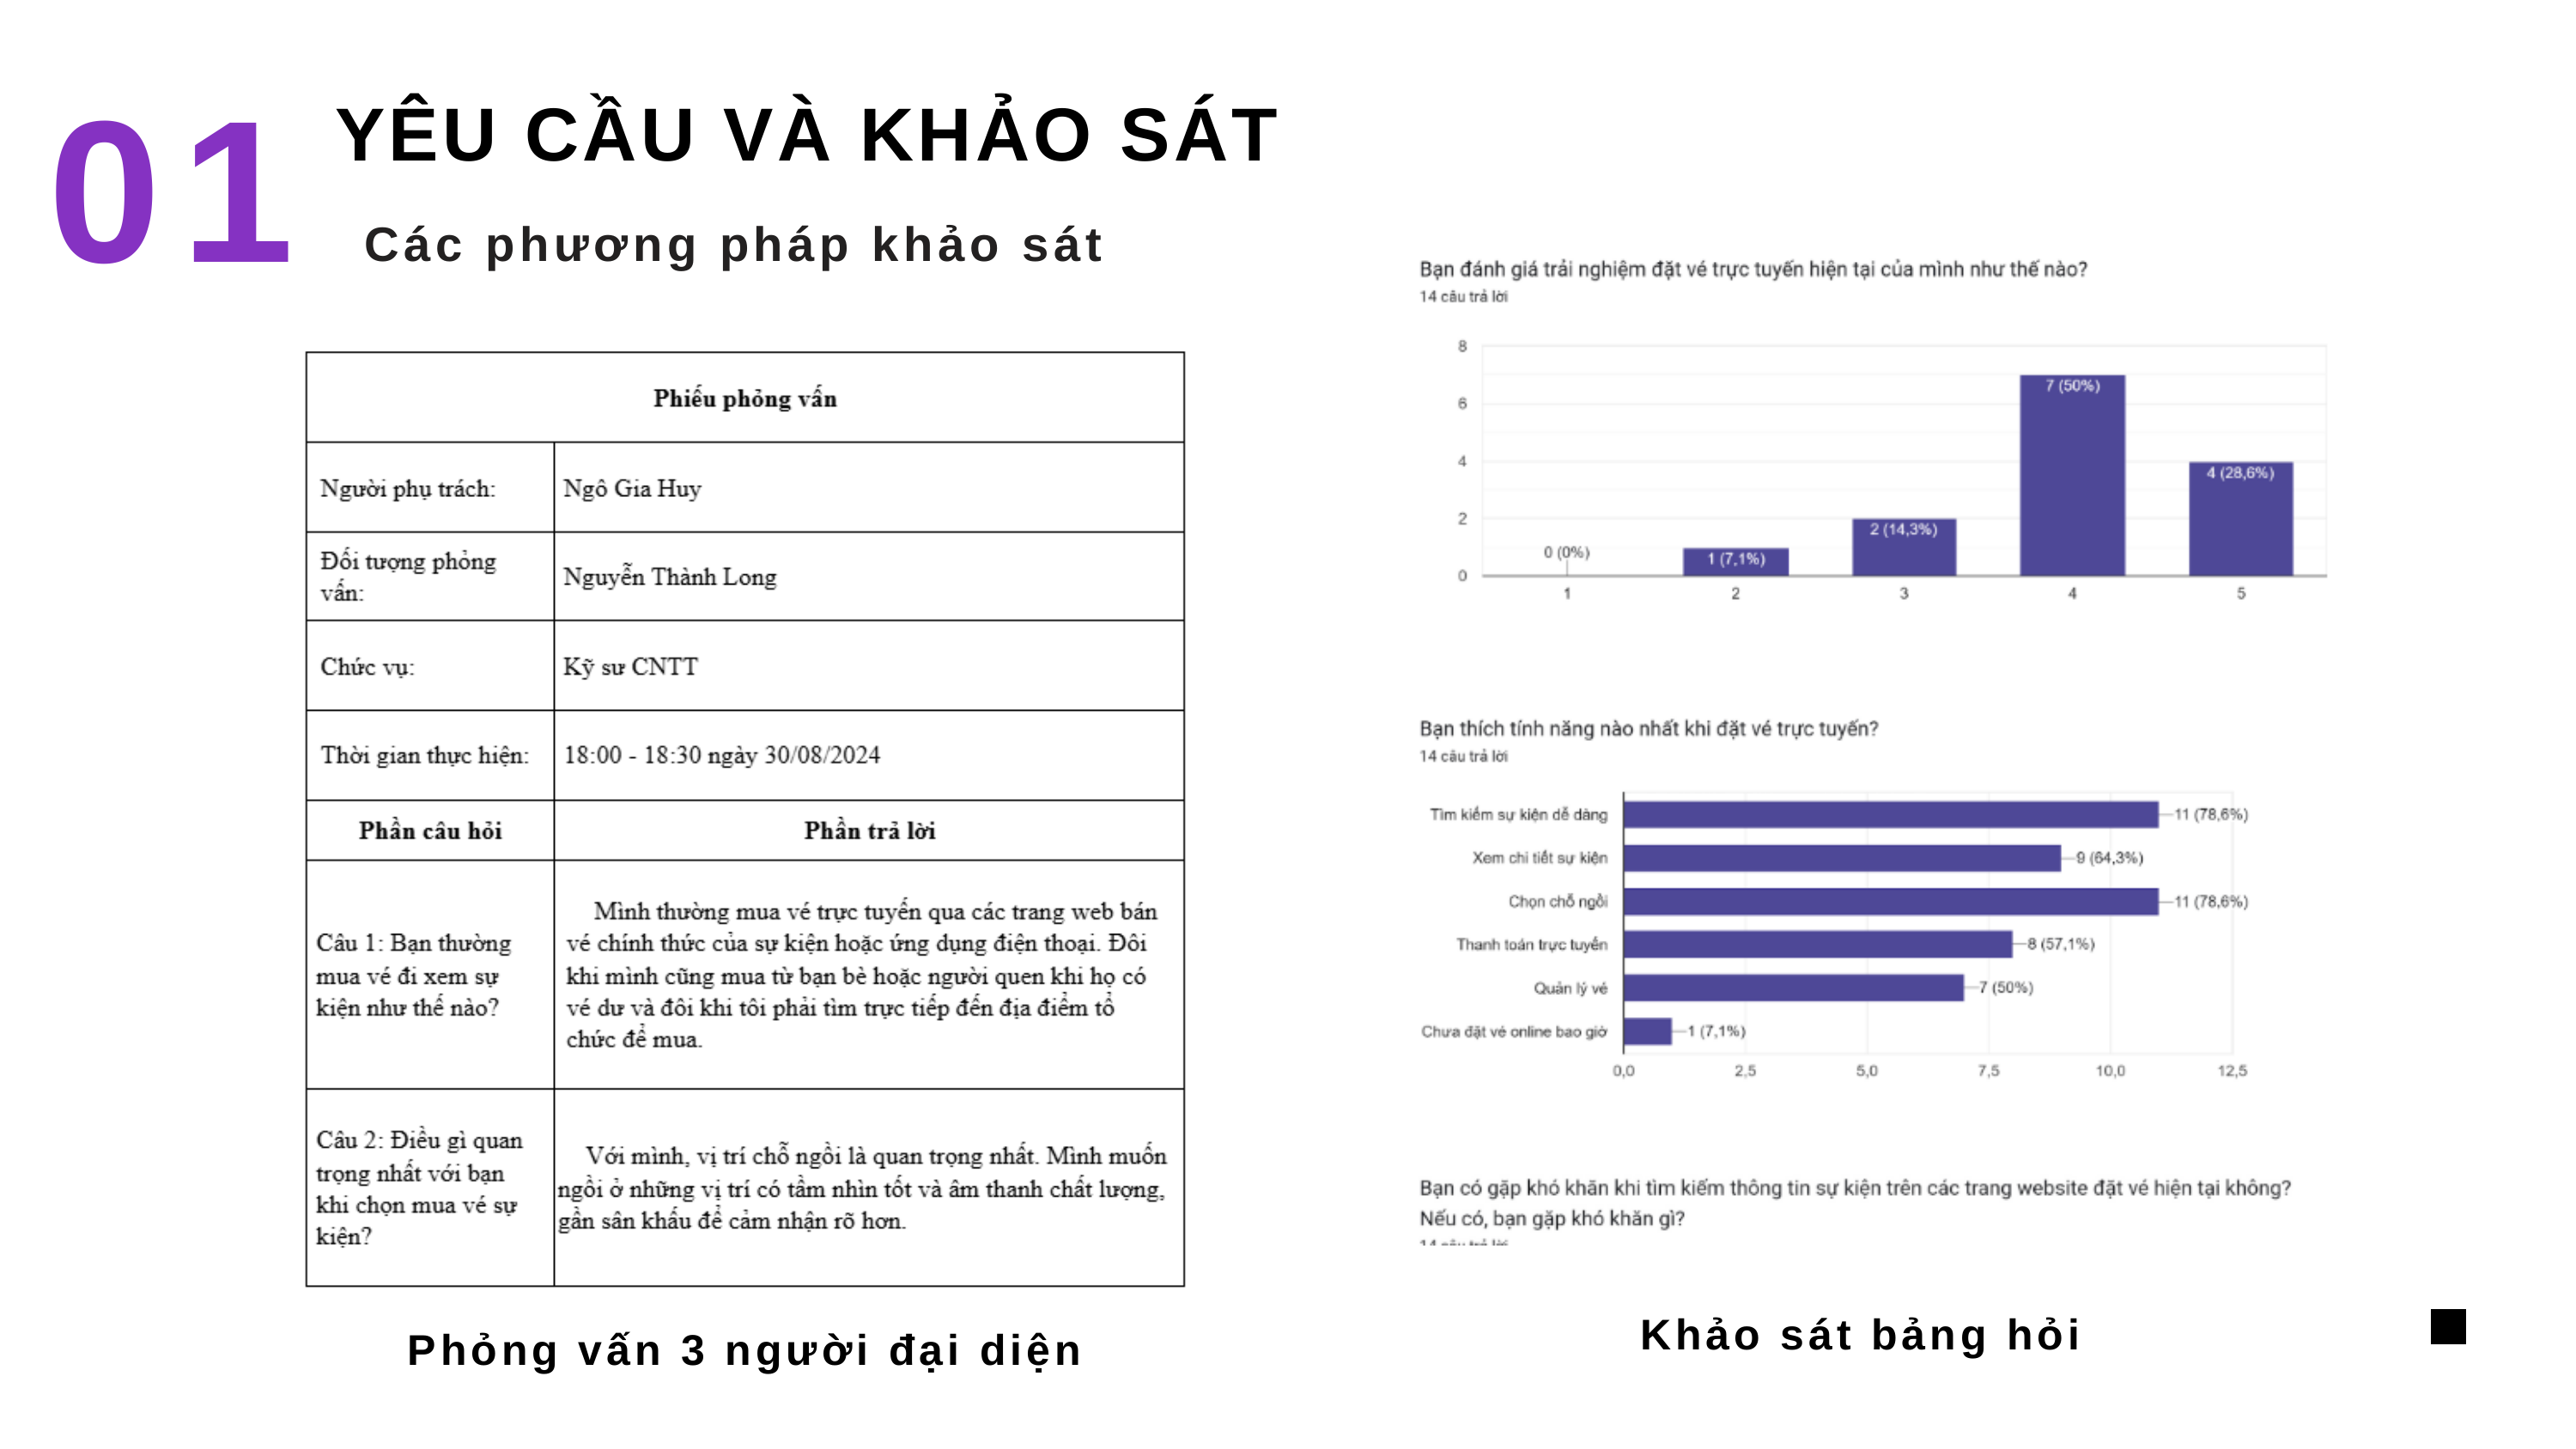

01
YÊU CẦU VÀ KHẢO SÁT
Các phương pháp khảo sát

Khảo sát bảng hỏi

Phỏng vấn 3 người đại diện